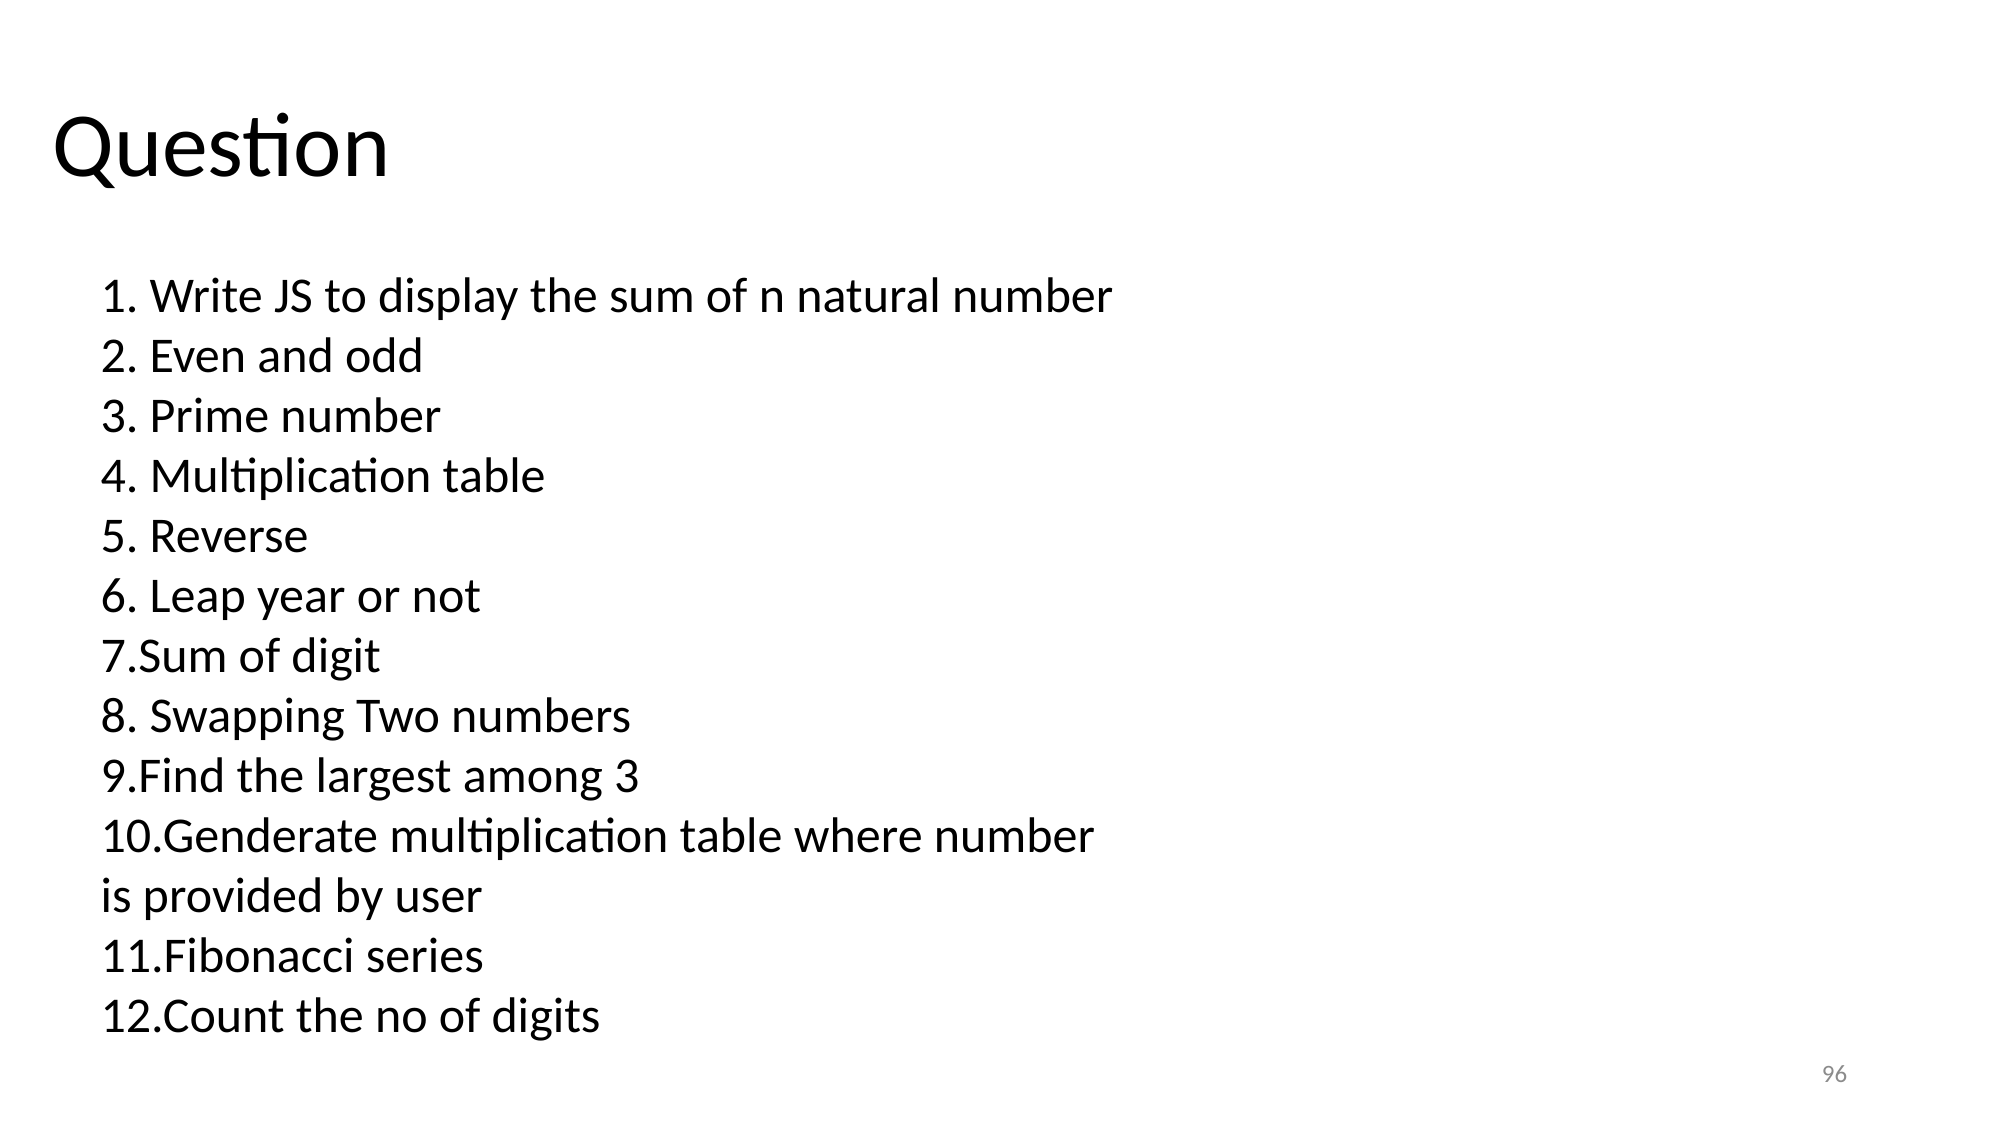

# Question
1. Write JS to display the sum of n natural number
2. Even and odd
3. Prime number
4. Multiplication table
5. Reverse
6. Leap year or not
7.Sum of digit
8. Swapping Two numbers
9.Find the largest among 3
10.Genderate multiplication table where number is provided by user
11.Fibonacci series
12.Count the no of digits
96